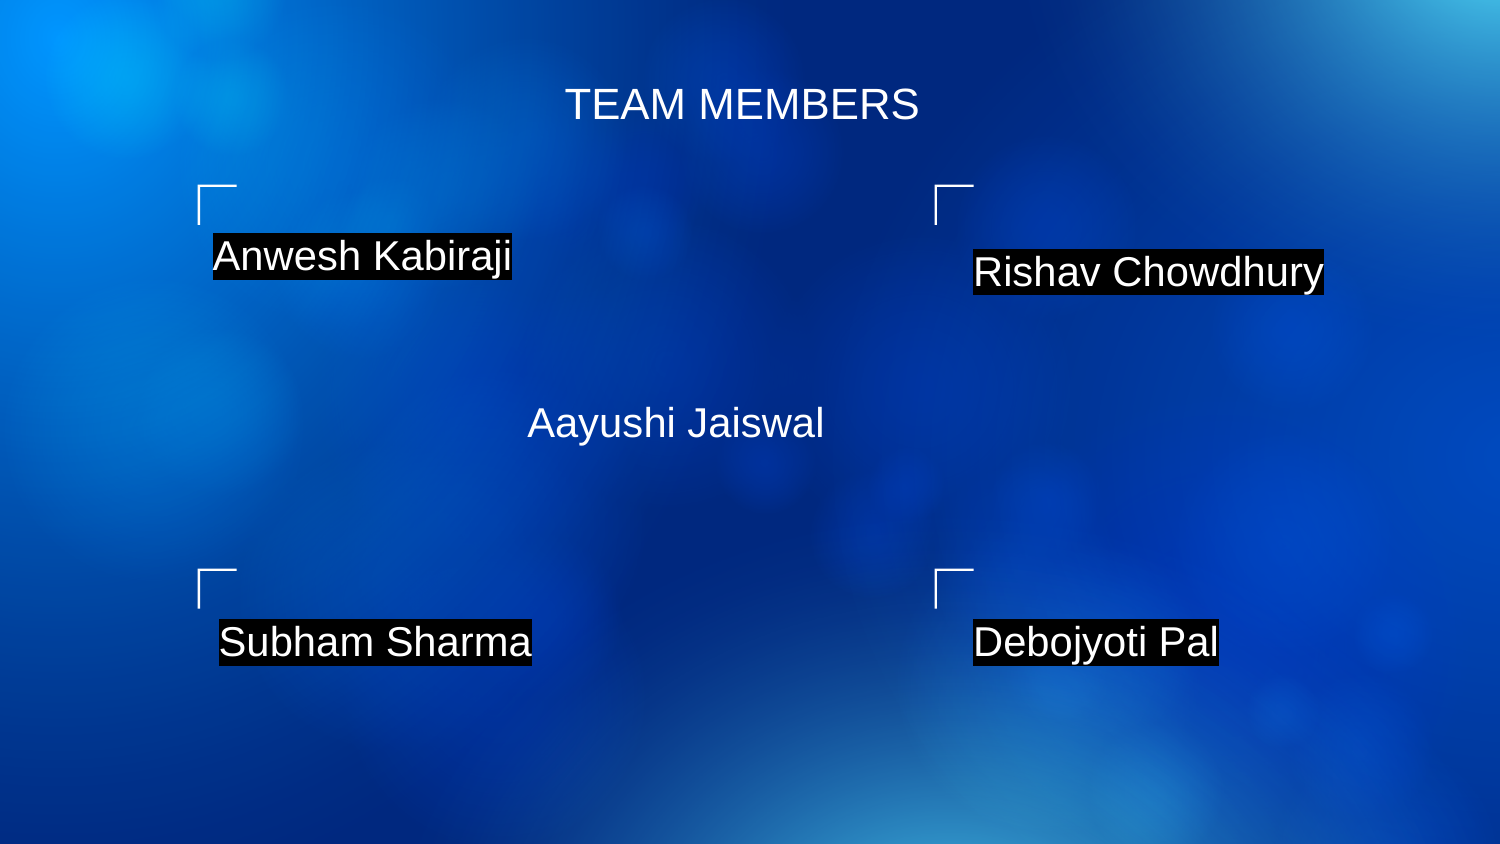

TEAM MEMBERS

# Anwesh Kabiraji
Rishav Chowdhury
Aayushi Jaiswal
Subham Sharma
Debojyoti Pal